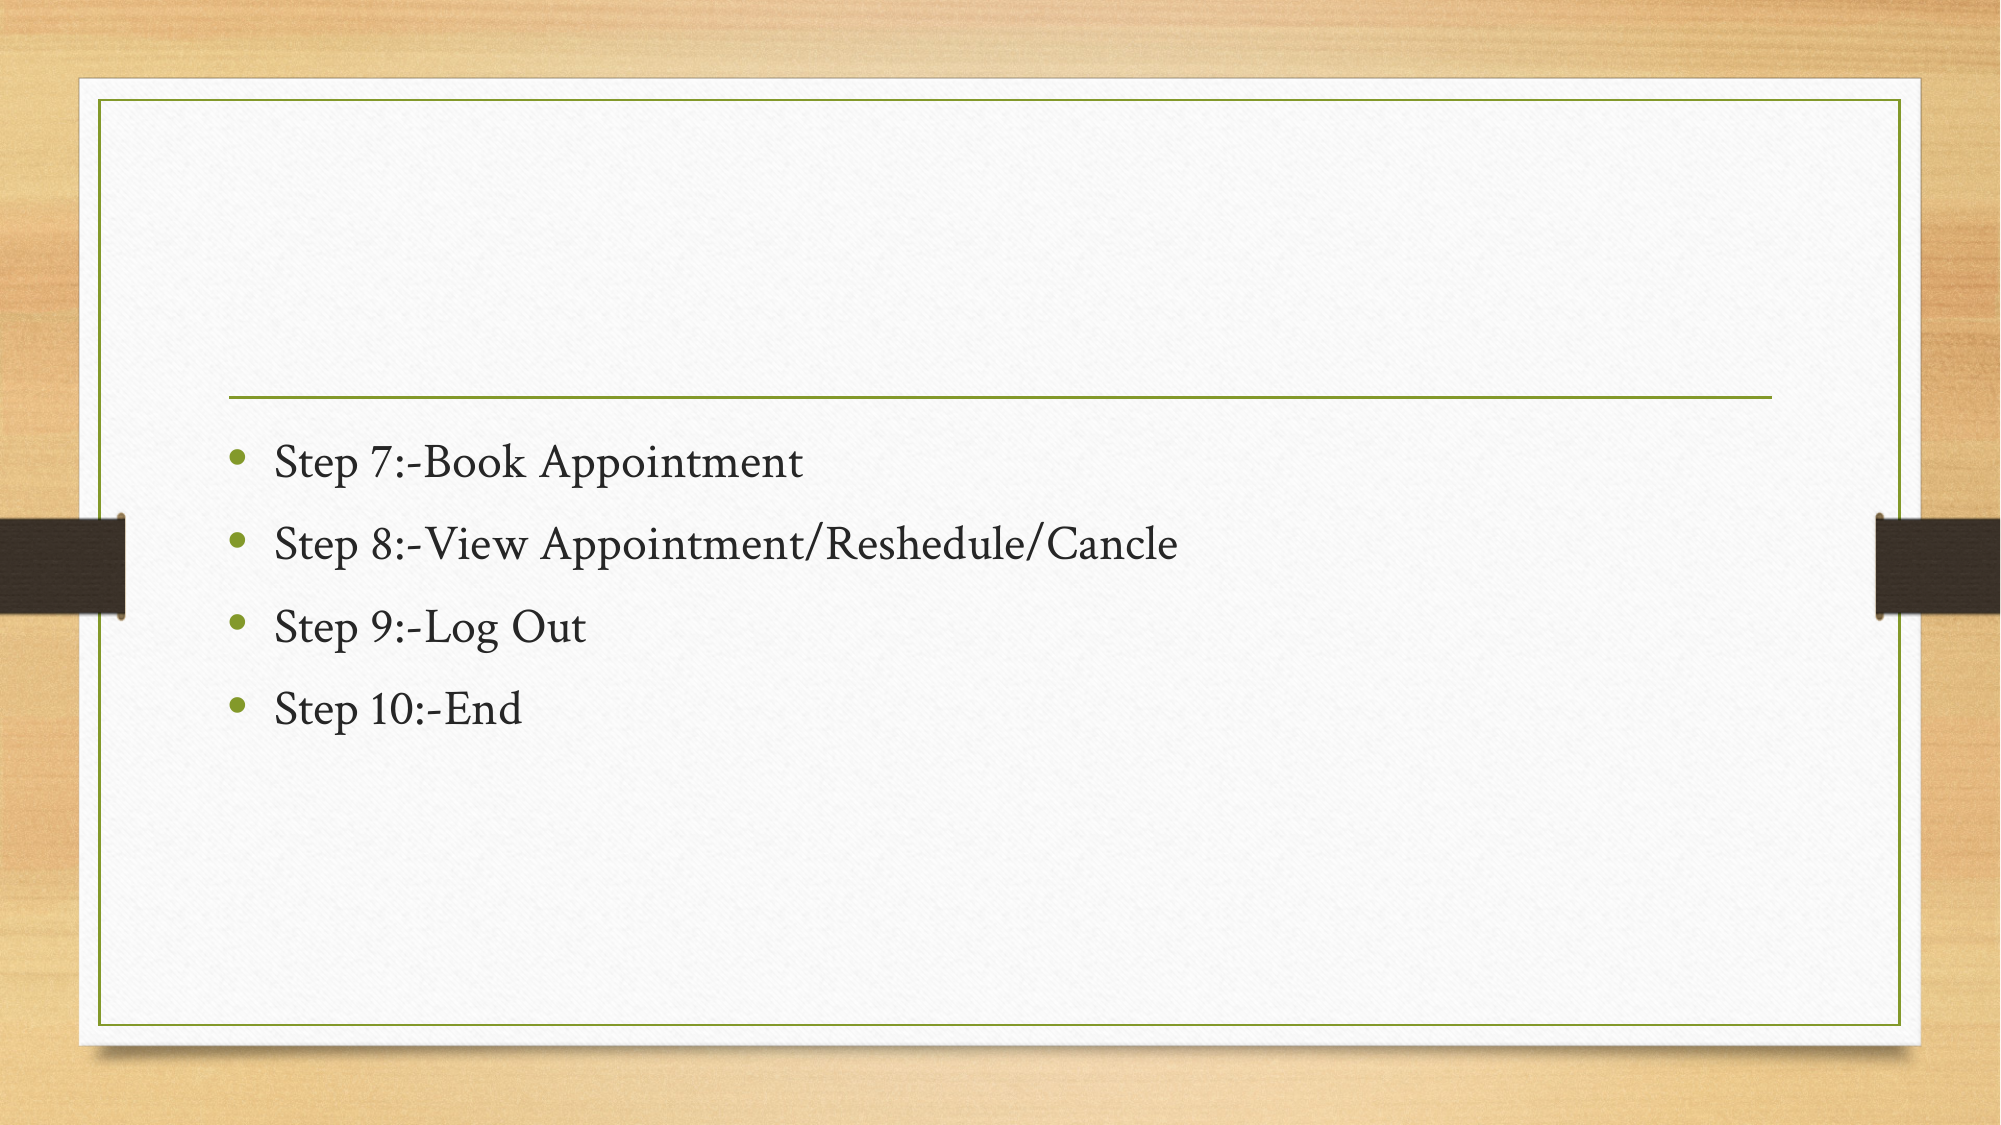

Step 7:-Book Appointment
Step 8:-View Appointment/Reshedule/Cancle
Step 9:-Log Out
Step 10:-End